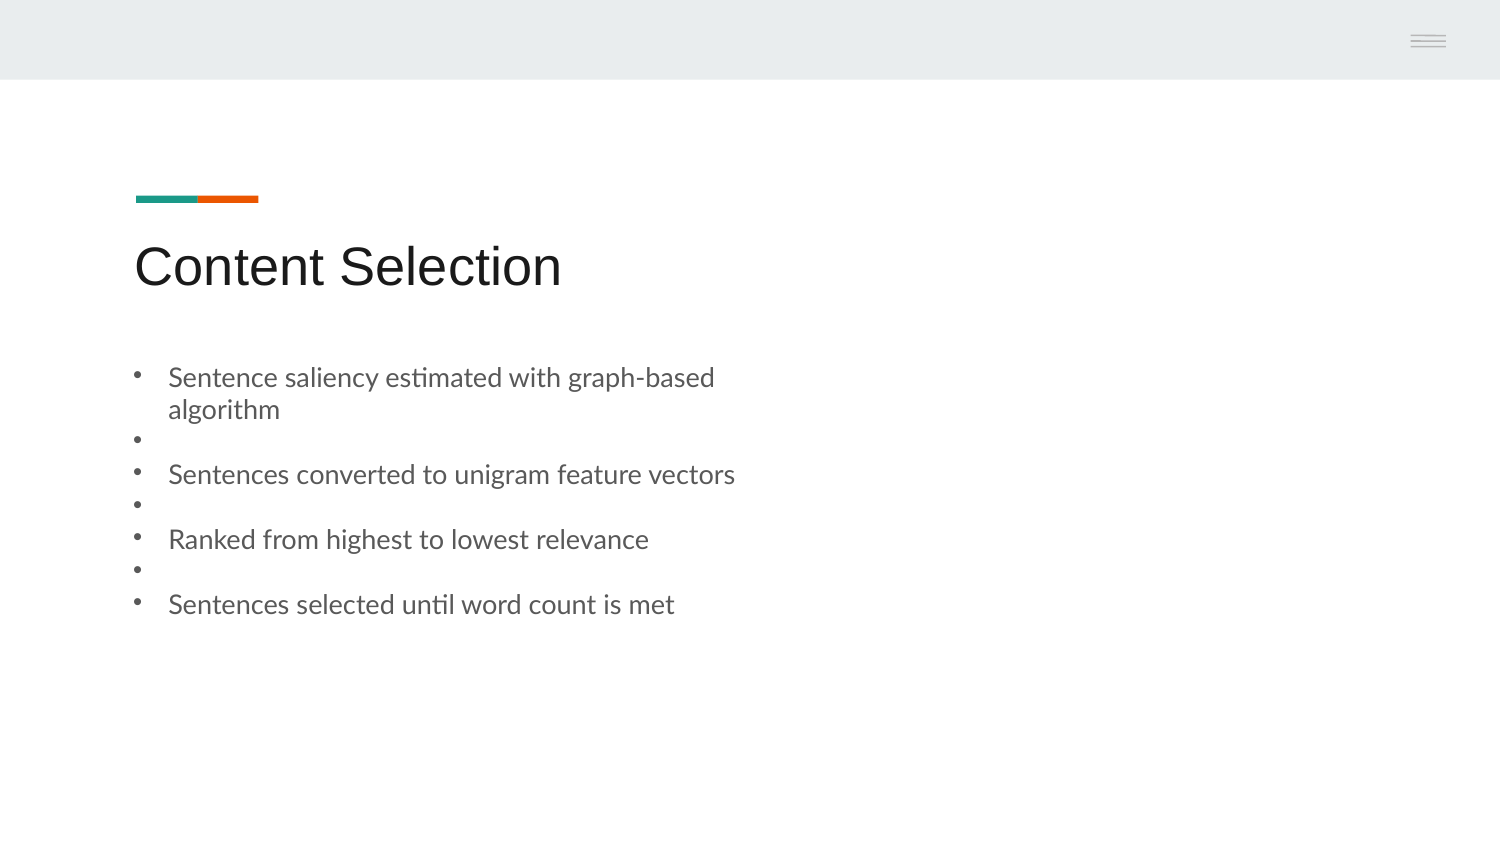

Content Selection
Sentence saliency estimated with graph-based algorithm

Sentences converted to unigram feature vectors

Ranked from highest to lowest relevance

Sentences selected until word count is met